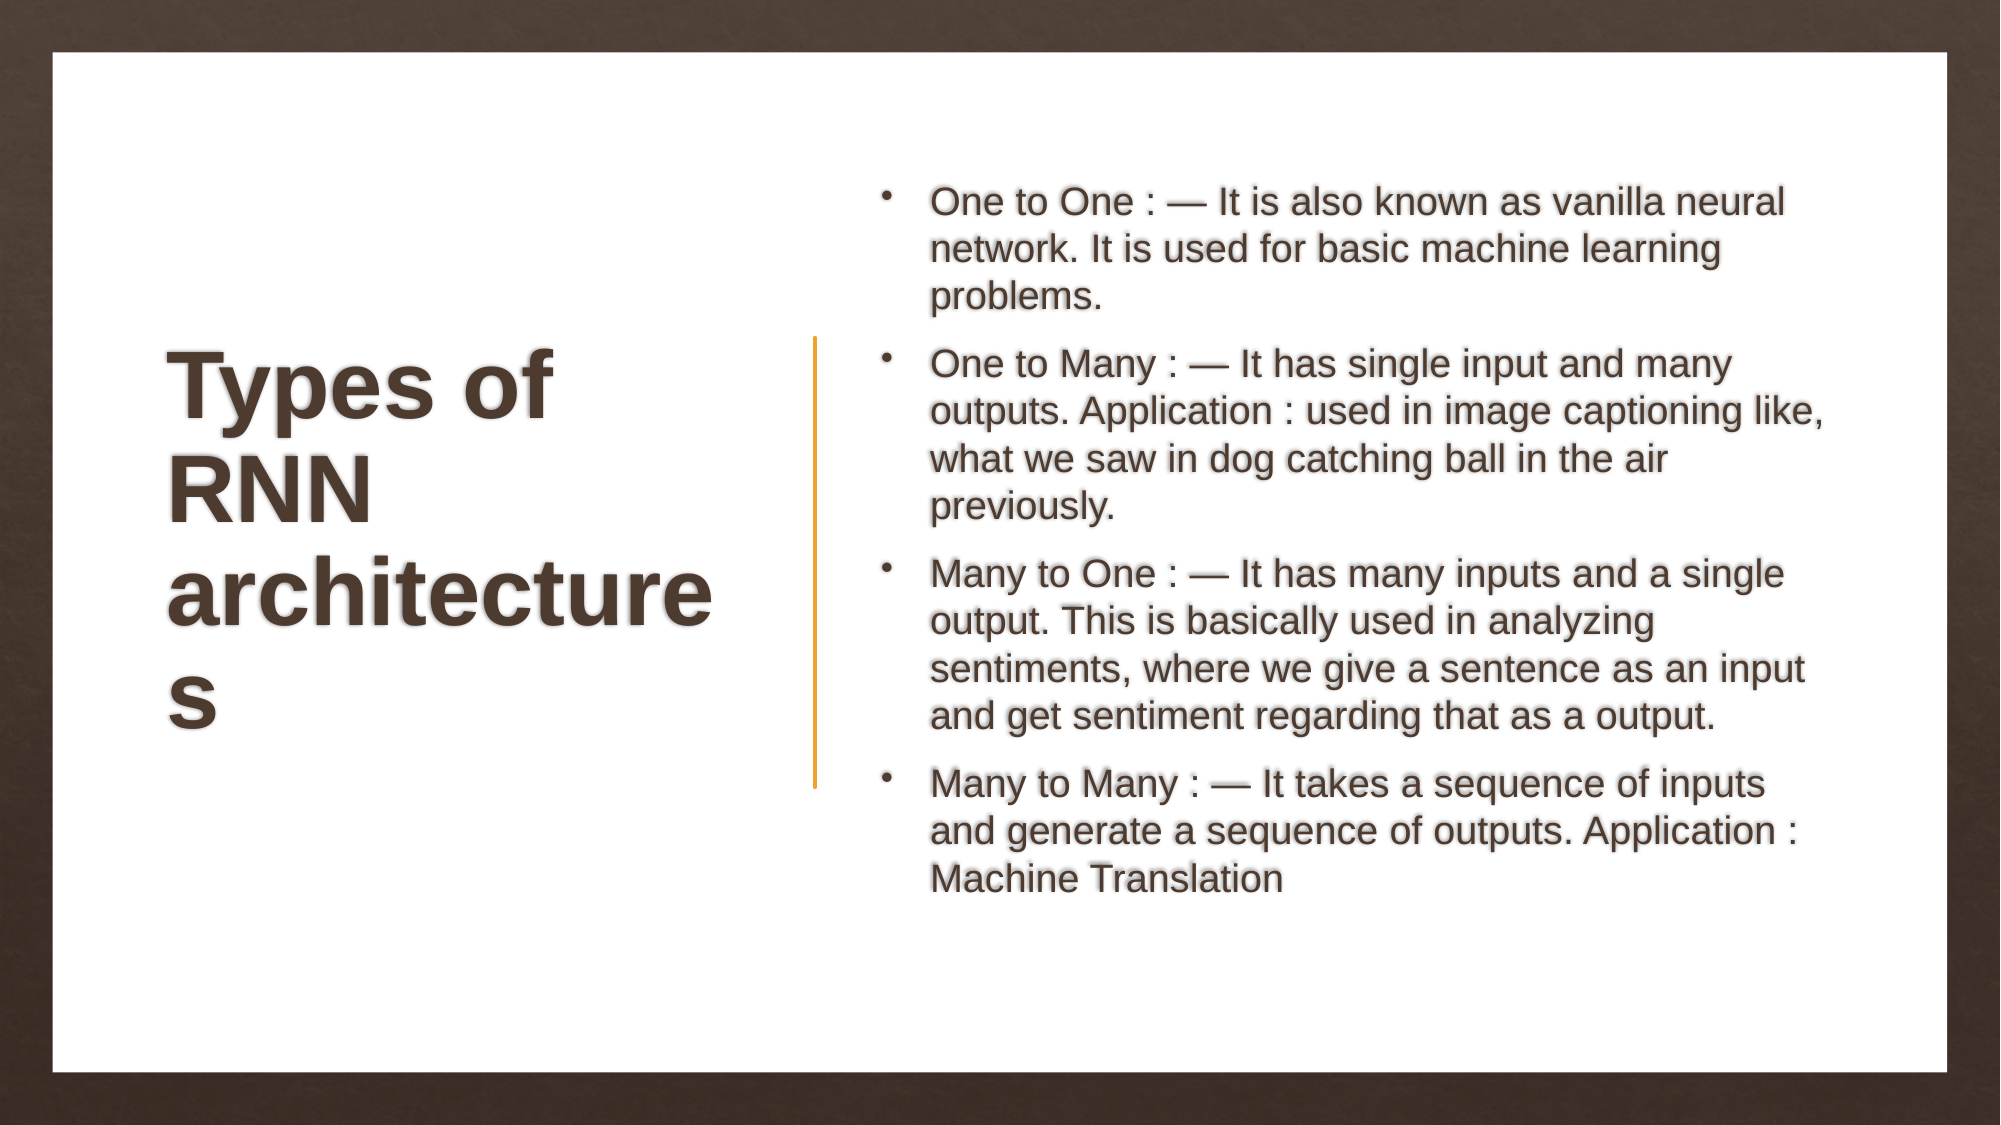

# Types of RNN architectures
One to One : — It is also known as vanilla neural network. It is used for basic machine learning problems.
One to Many : — It has single input and many outputs. Application : used in image captioning like, what we saw in dog catching ball in the air previously.
Many to One : — It has many inputs and a single output. This is basically used in analyzing sentiments, where we give a sentence as an input and get sentiment regarding that as a output.
Many to Many : — It takes a sequence of inputs and generate a sequence of outputs. Application : Machine Translation